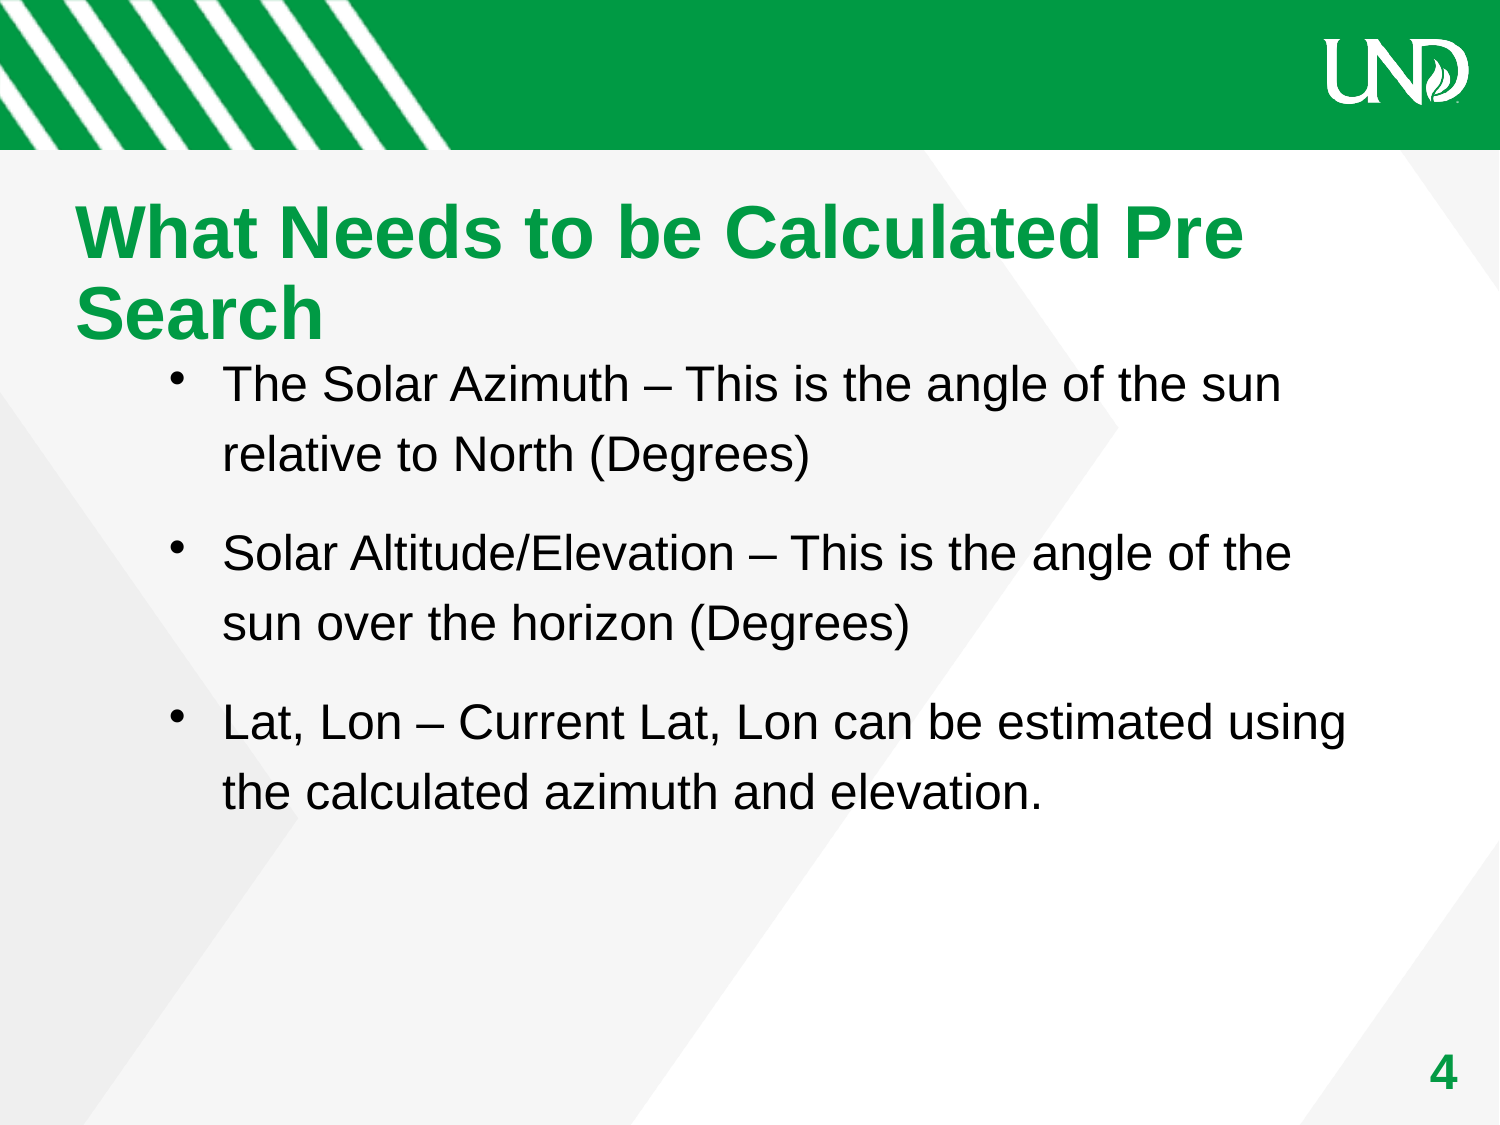

# What Needs to be Calculated Pre Search
The Solar Azimuth – This is the angle of the sun relative to North (Degrees)
Solar Altitude/Elevation – This is the angle of the sun over the horizon (Degrees)
Lat, Lon – Current Lat, Lon can be estimated using the calculated azimuth and elevation.
4